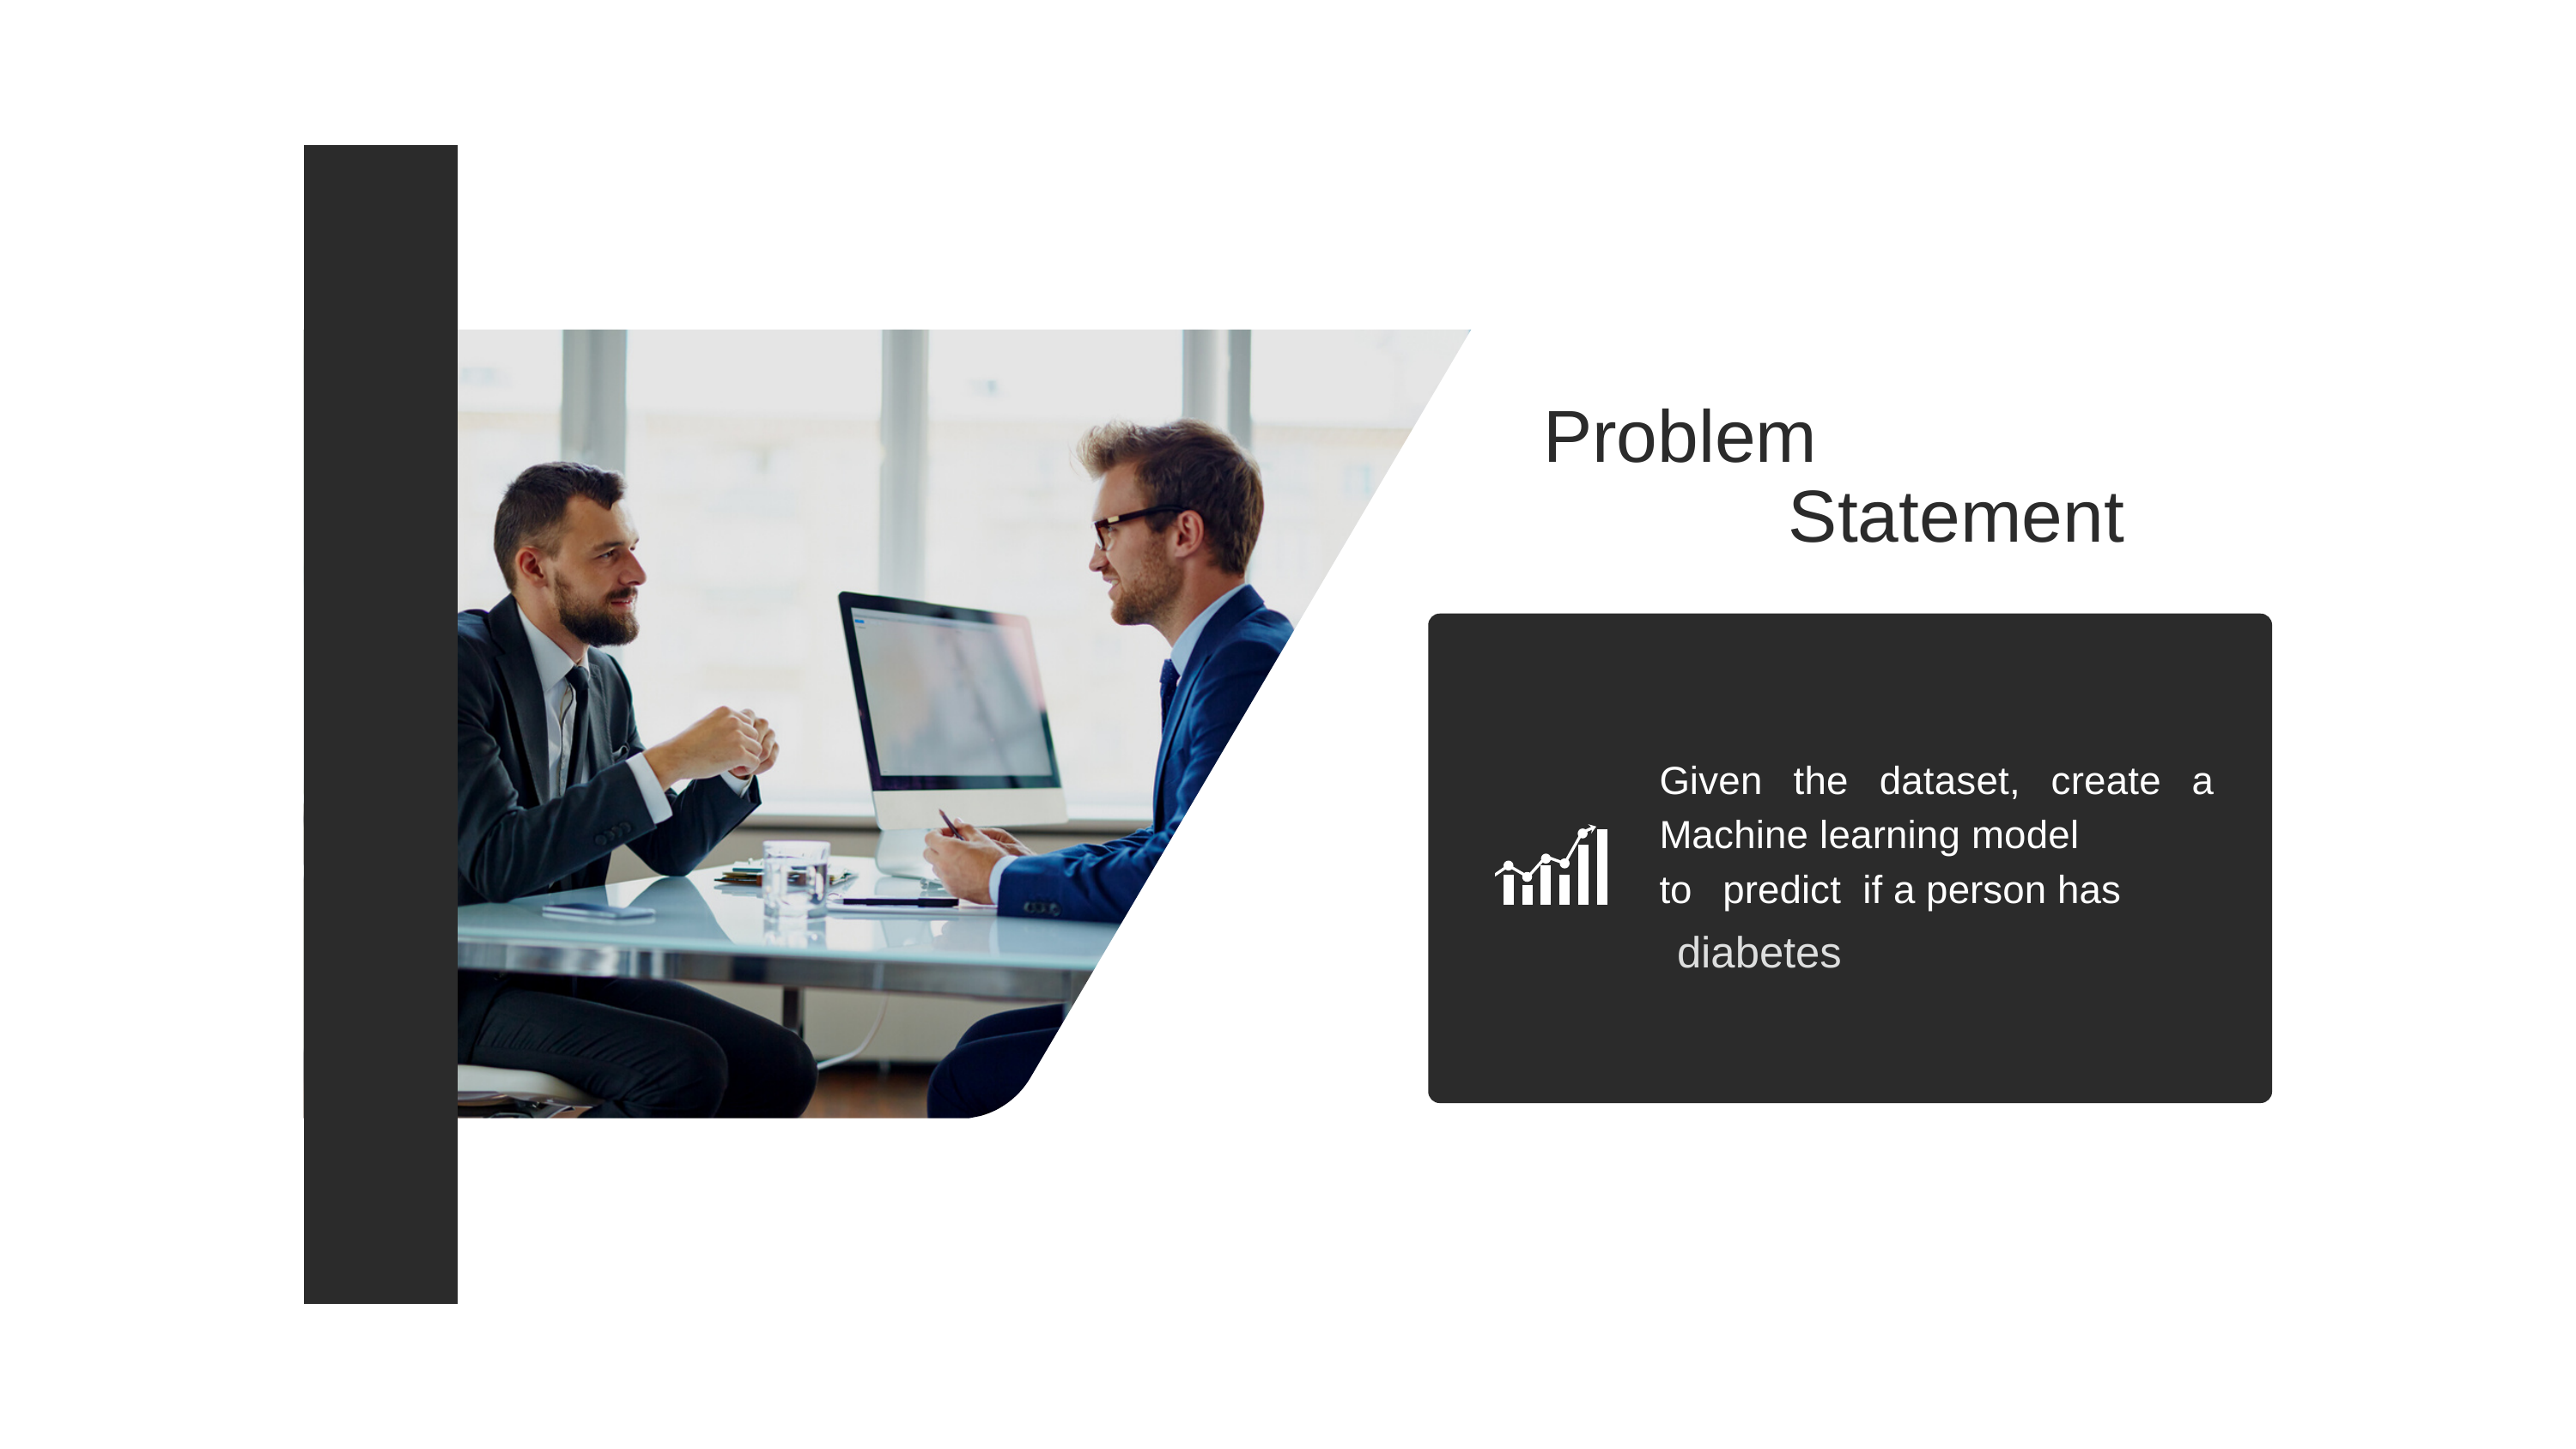

Problem
Statement

Given the dataset, create a Machine learning model

to
 predict  if a person has
diabetes